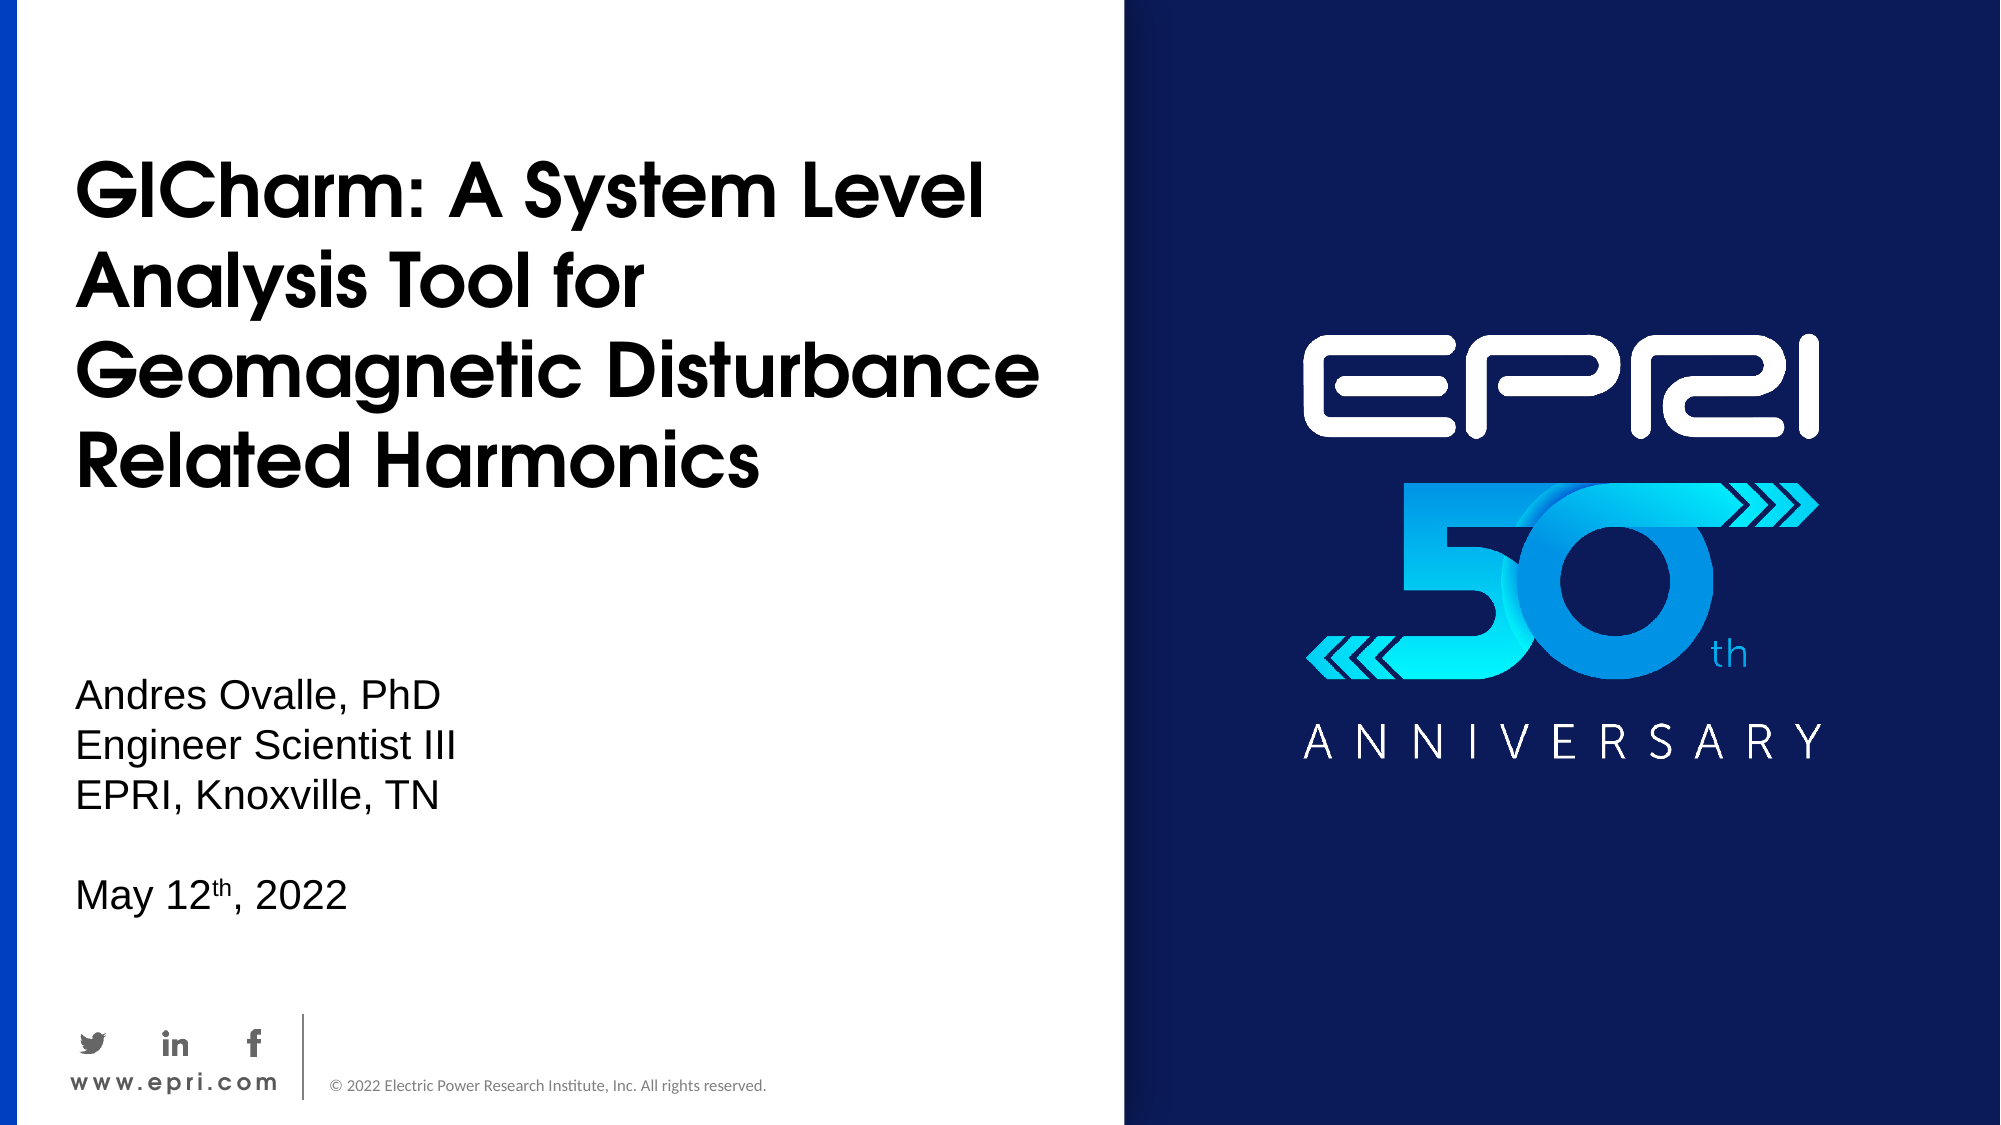

# GICharm: A System Level Analysis Tool for Geomagnetic Disturbance Related Harmonics

Andres Ovalle, PhD
Engineer Scientist III
EPRI, Knoxville, TN

May 12th, 2022